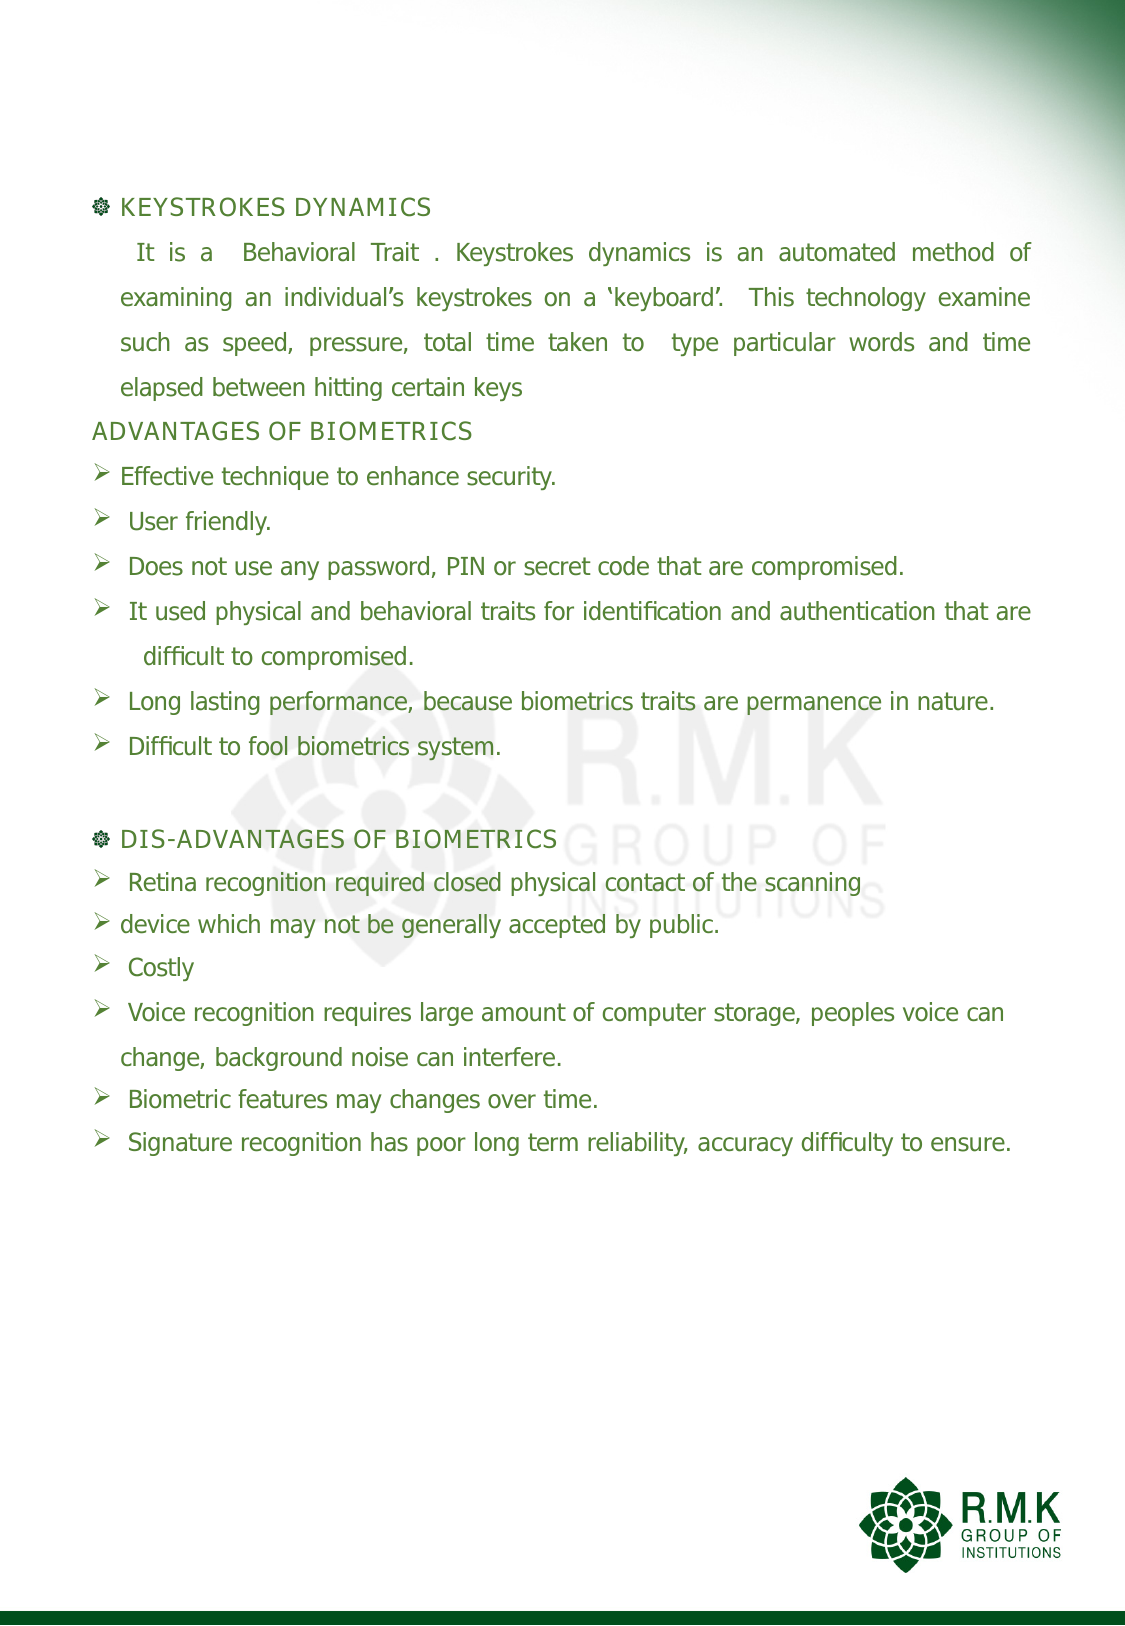

#
KEYSTROKES DYNAMICS
   It is a  Behavioral Trait . Keystrokes dynamics is an automated method of examining an individual’s keystrokes on a ‘keyboard’.  This technology examine such as speed, pressure, total time taken to  type particular words and time elapsed between hitting certain keys
ADVANTAGES OF BIOMETRICS
Effective technique to enhance security.
 User friendly.
 Does not use any password, PIN or secret code that are compromised.
 It used physical and behavioral traits for identification and authentication that are    difficult to compromised.
 Long lasting performance, because biometrics traits are permanence in nature.
 Difficult to fool biometrics system.

DIS-ADVANTAGES OF BIOMETRICS
 Retina recognition required closed physical contact of the scanning
device which may not be generally accepted by public.
 Costly
 Voice recognition requires large amount of computer storage, peoples voice can change, background noise can interfere.
 Biometric features may changes over time.
 Signature recognition has poor long term reliability, accuracy difficulty to ensure.